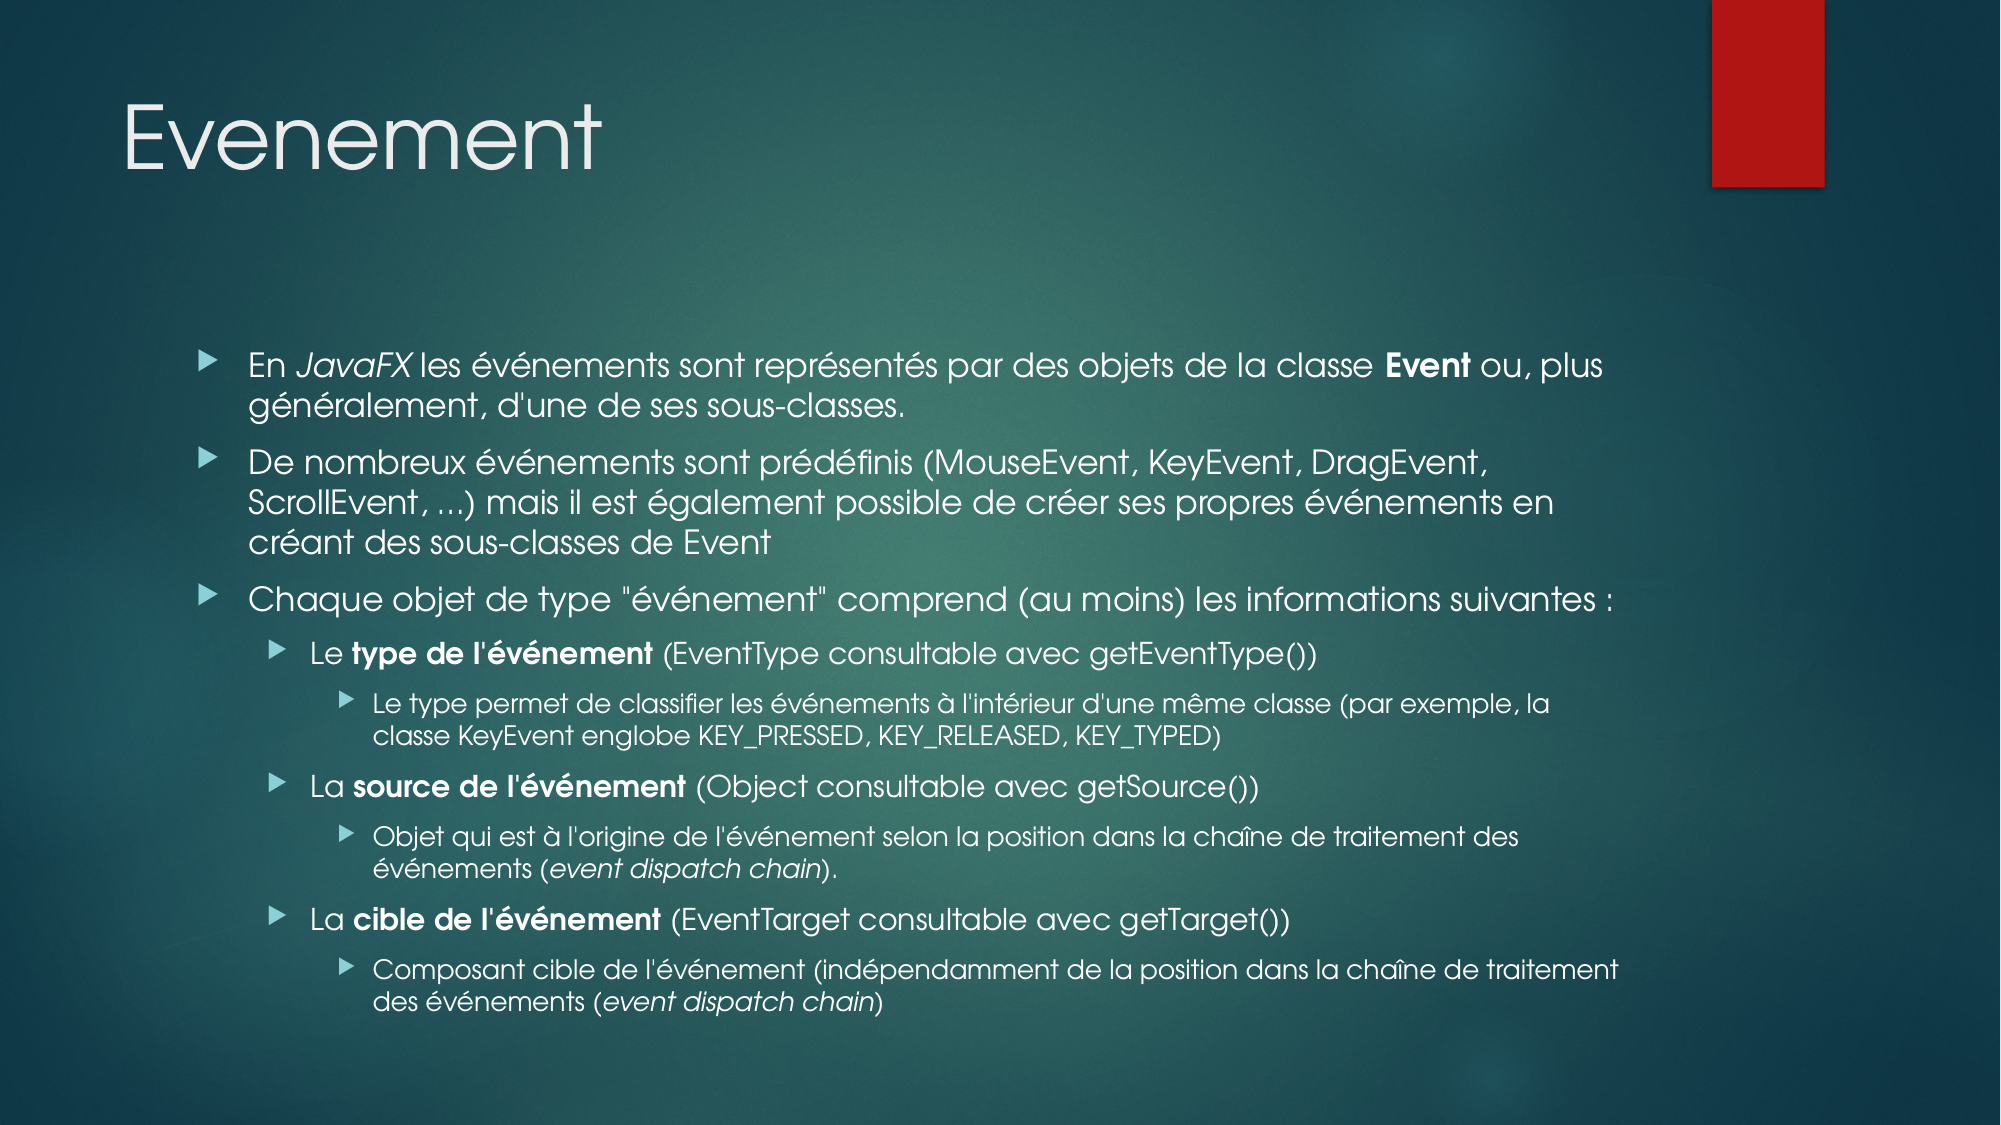

# Evenement
En JavaFX les événements sont représentés par des objets de la classe Event ou, plus généralement, d'une de ses sous-classes.
De nombreux événements sont prédéfinis (MouseEvent, KeyEvent, DragEvent, ScrollEvent, …) mais il est également possible de créer ses propres événements en créant des sous-classes de Event
Chaque objet de type "événement" comprend (au moins) les informations suivantes :
Le type de l'événement (EventType consultable avec getEventType())
Le type permet de classifier les événements à l'intérieur d'une même classe (par exemple, la classe KeyEvent englobe KEY_PRESSED, KEY_RELEASED, KEY_TYPED)
La source de l'événement (Object consultable avec getSource())
Objet qui est à l'origine de l'événement selon la position dans la chaîne de traitement des événements (event dispatch chain).
La cible de l'événement (EventTarget consultable avec getTarget())
Composant cible de l'événement (indépendamment de la position dans la chaîne de traitement des événements (event dispatch chain)